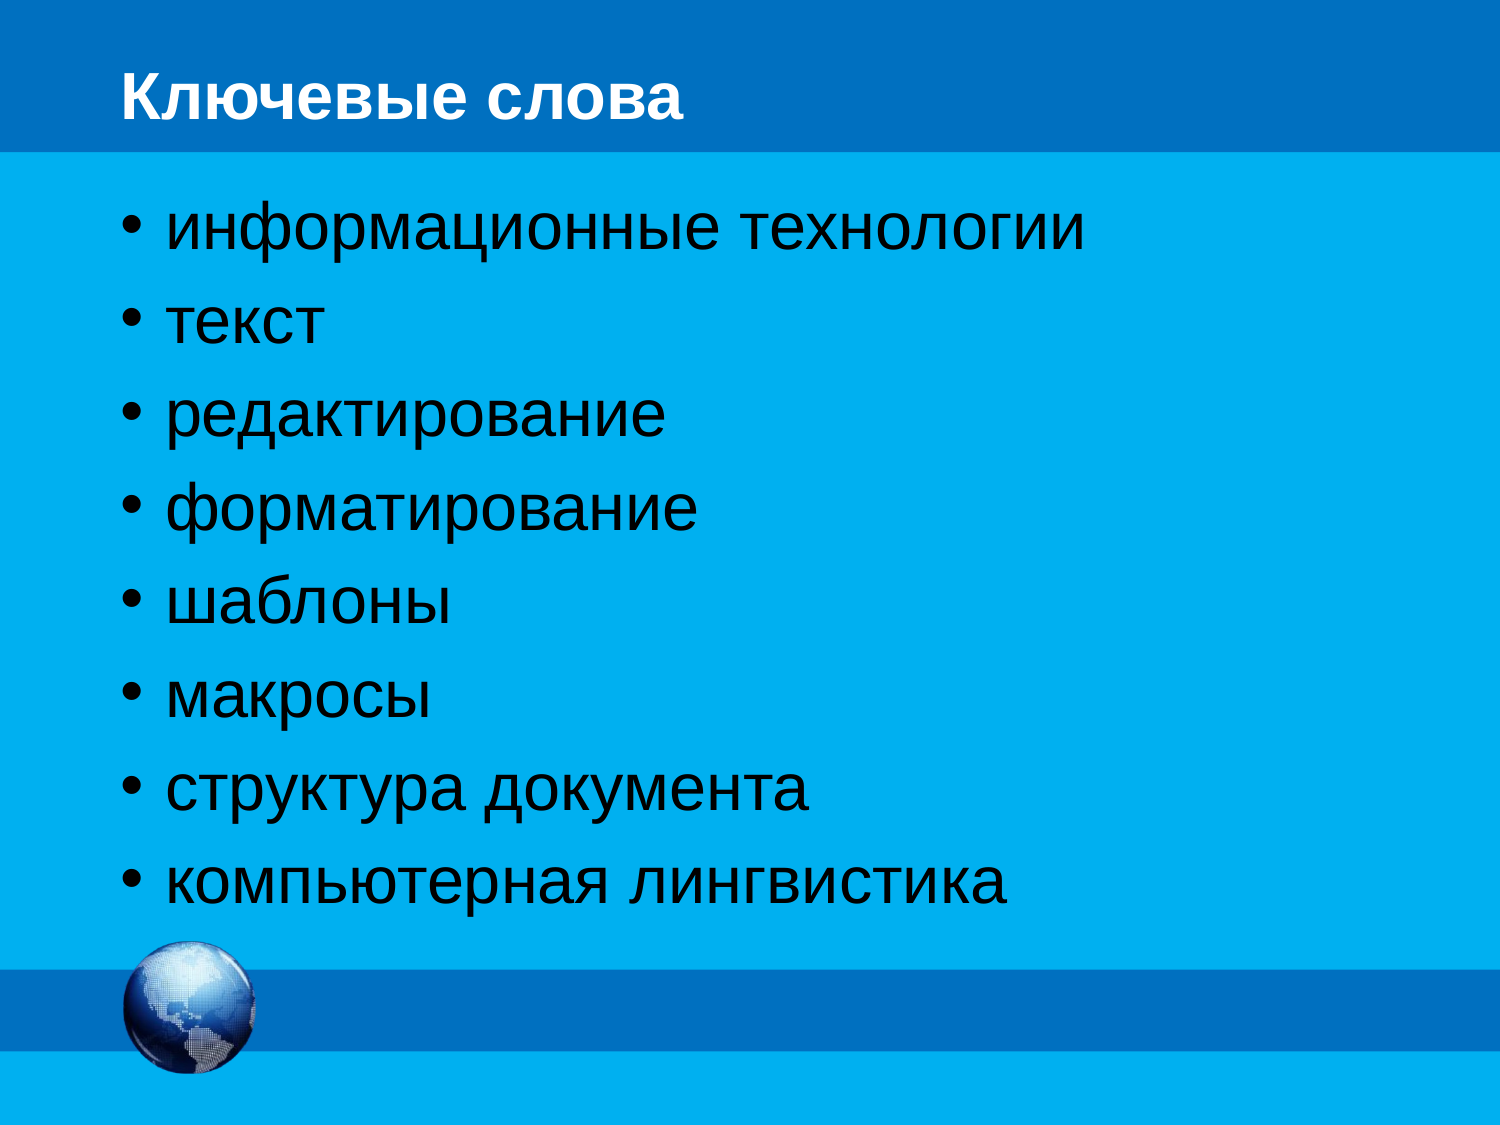

# Ключевые слова
информационные технологии
текст
редактирование
форматирование
шаблоны
макросы
структура документа
компьютерная лингвистика